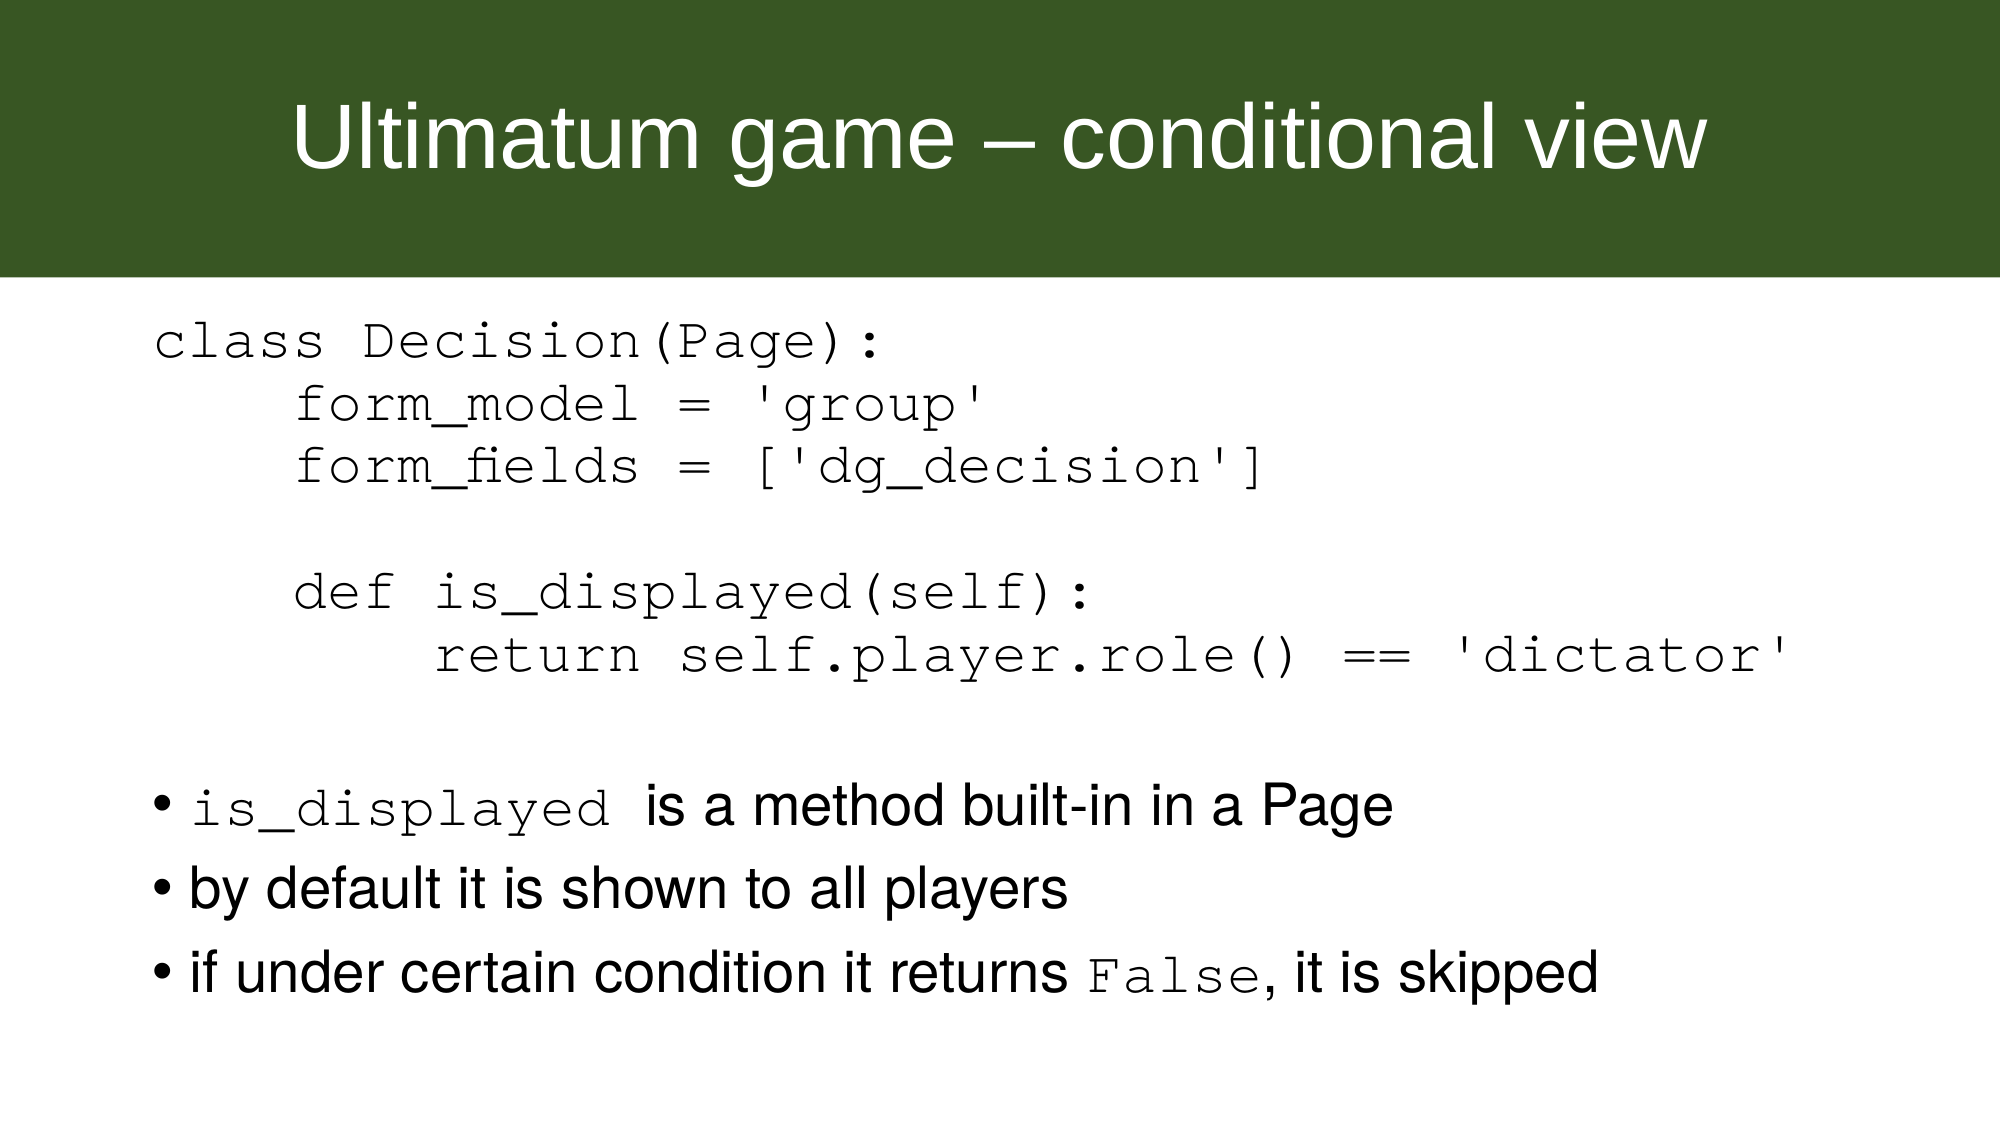

# Ultimatum game – conditional view
class Decision(Page):
    form_model = 'group'
    form_fields = ['dg_decision']
    def is_displayed(self):
        return self.player.role() == 'dictator'
is_displayed is a method built-in in a Page
by default it is shown to all players
if under certain condition it returns False, it is skipped